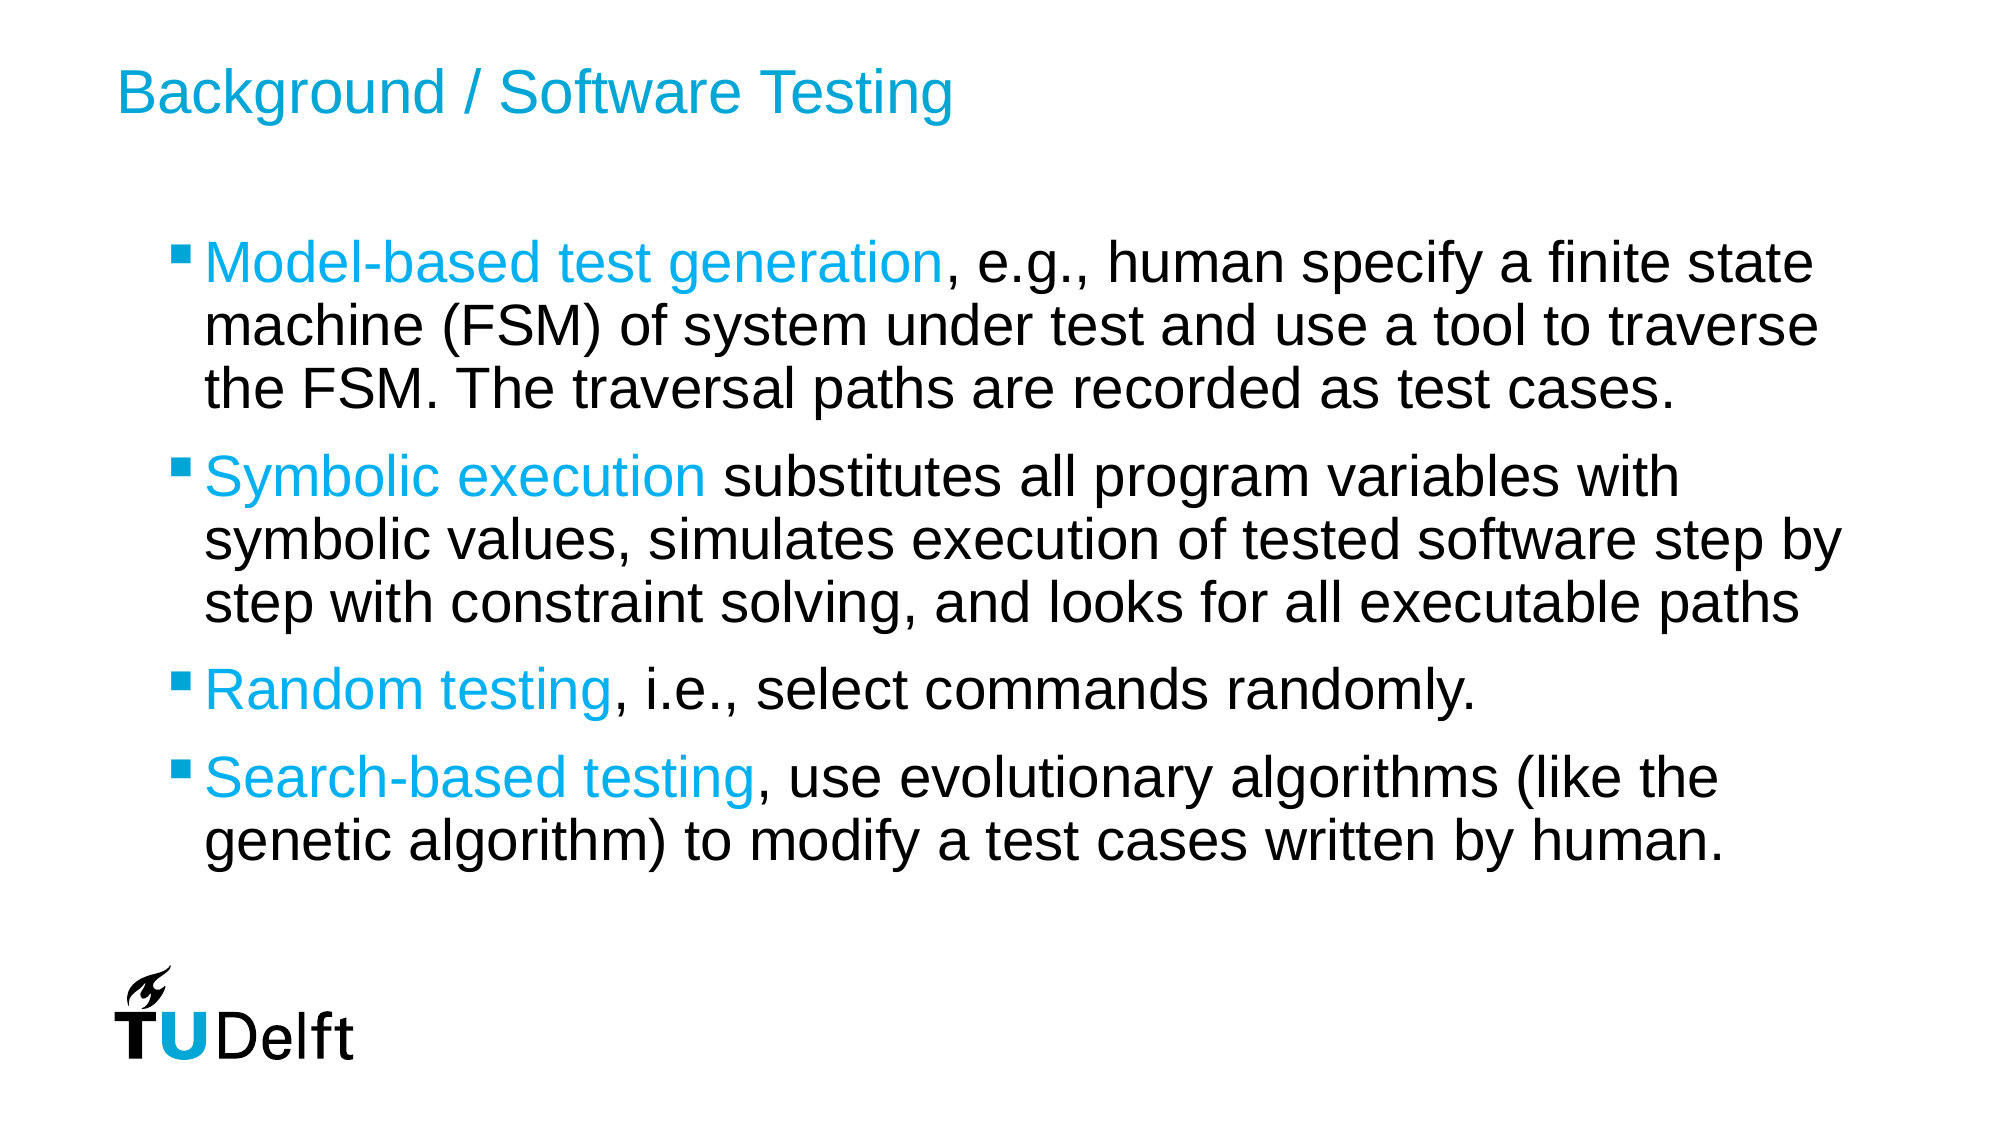

Background / Software Testing
Model-based test generation, e.g., human specify a finite state machine (FSM) of system under test and use a tool to traverse the FSM. The traversal paths are recorded as test cases.
Symbolic execution substitutes all program variables with symbolic values, simulates execution of tested software step by step with constraint solving, and looks for all executable paths
Random testing, i.e., select commands randomly.
Search-based testing, use evolutionary algorithms (like the genetic algorithm) to modify a test cases written by human.